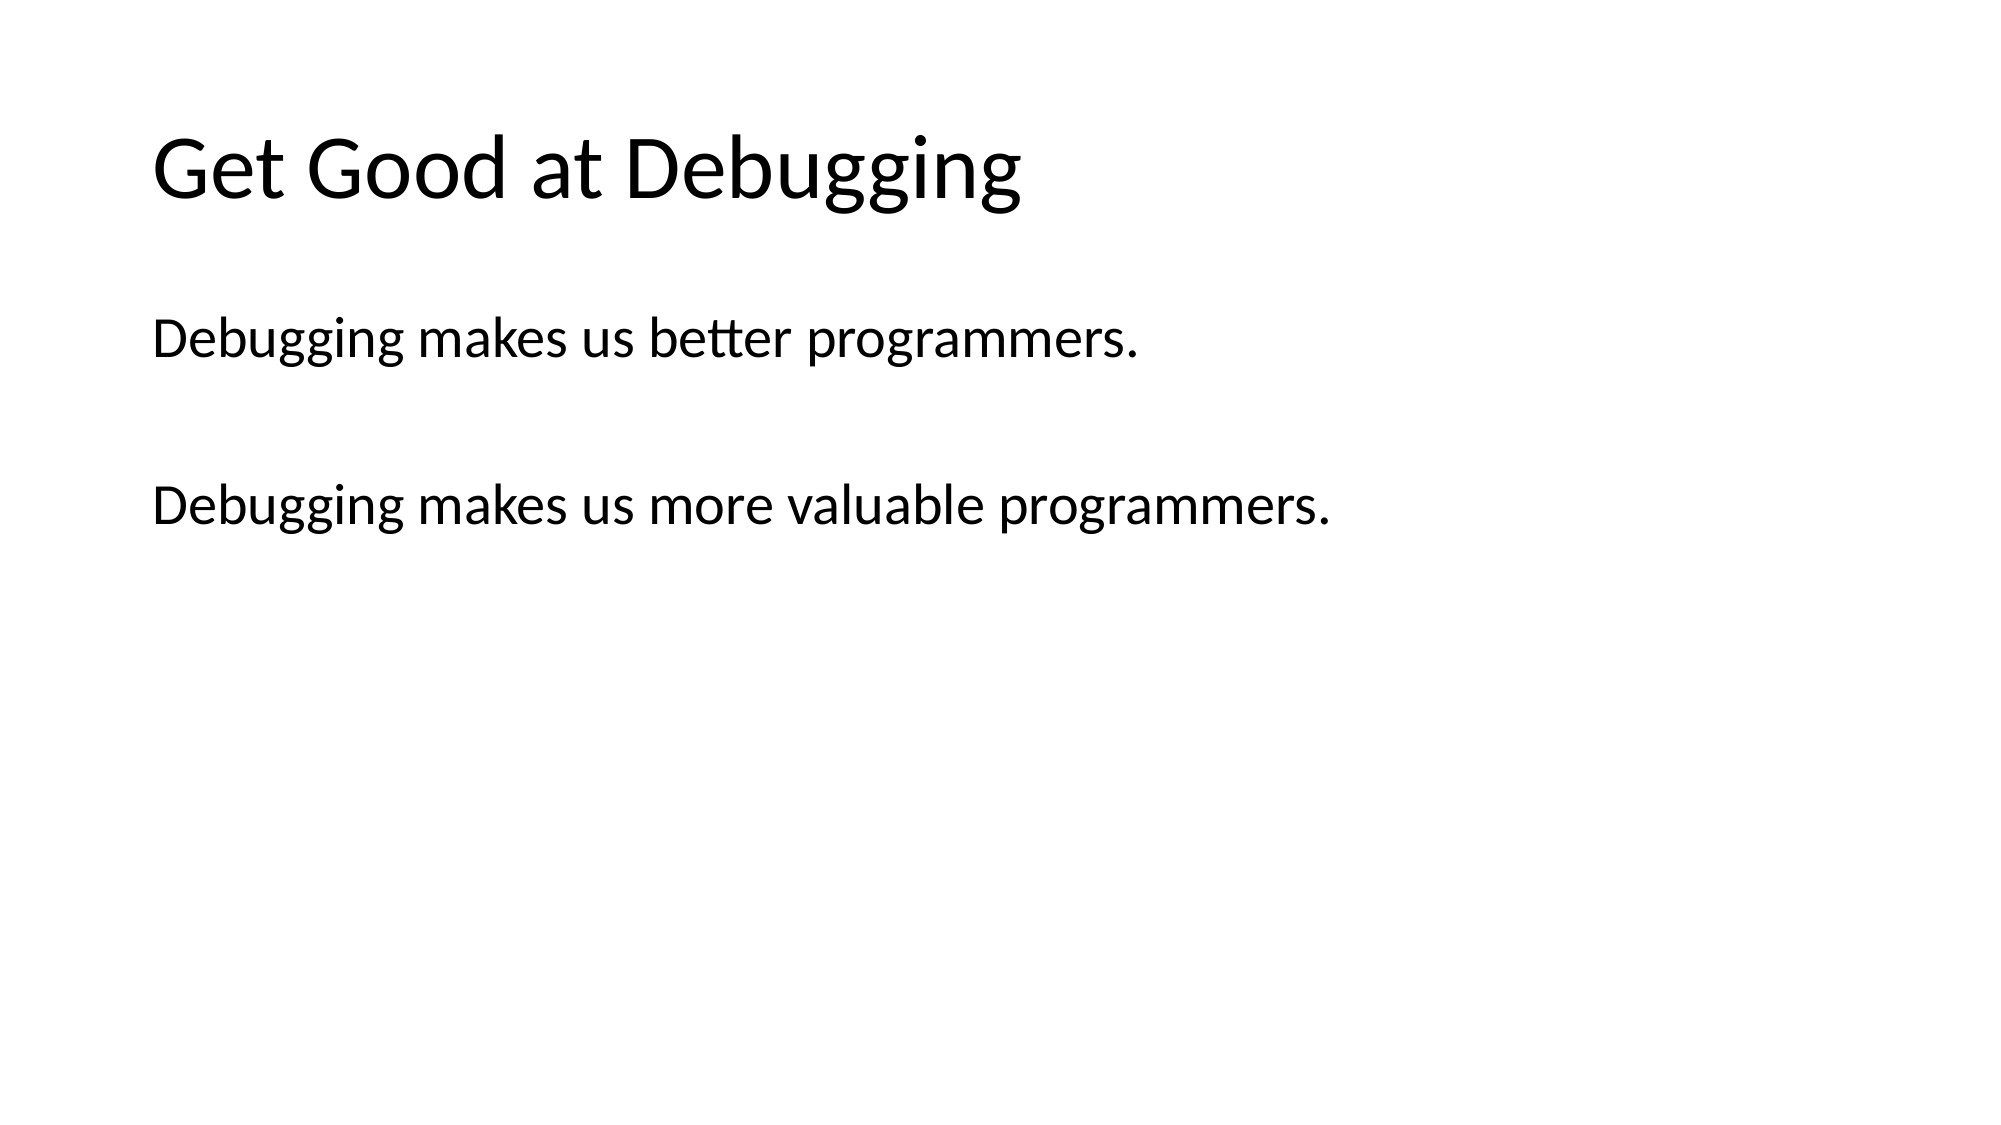

# Get Good at Debugging
Debugging makes us better programmers.

Debugging makes us more valuable programmers.